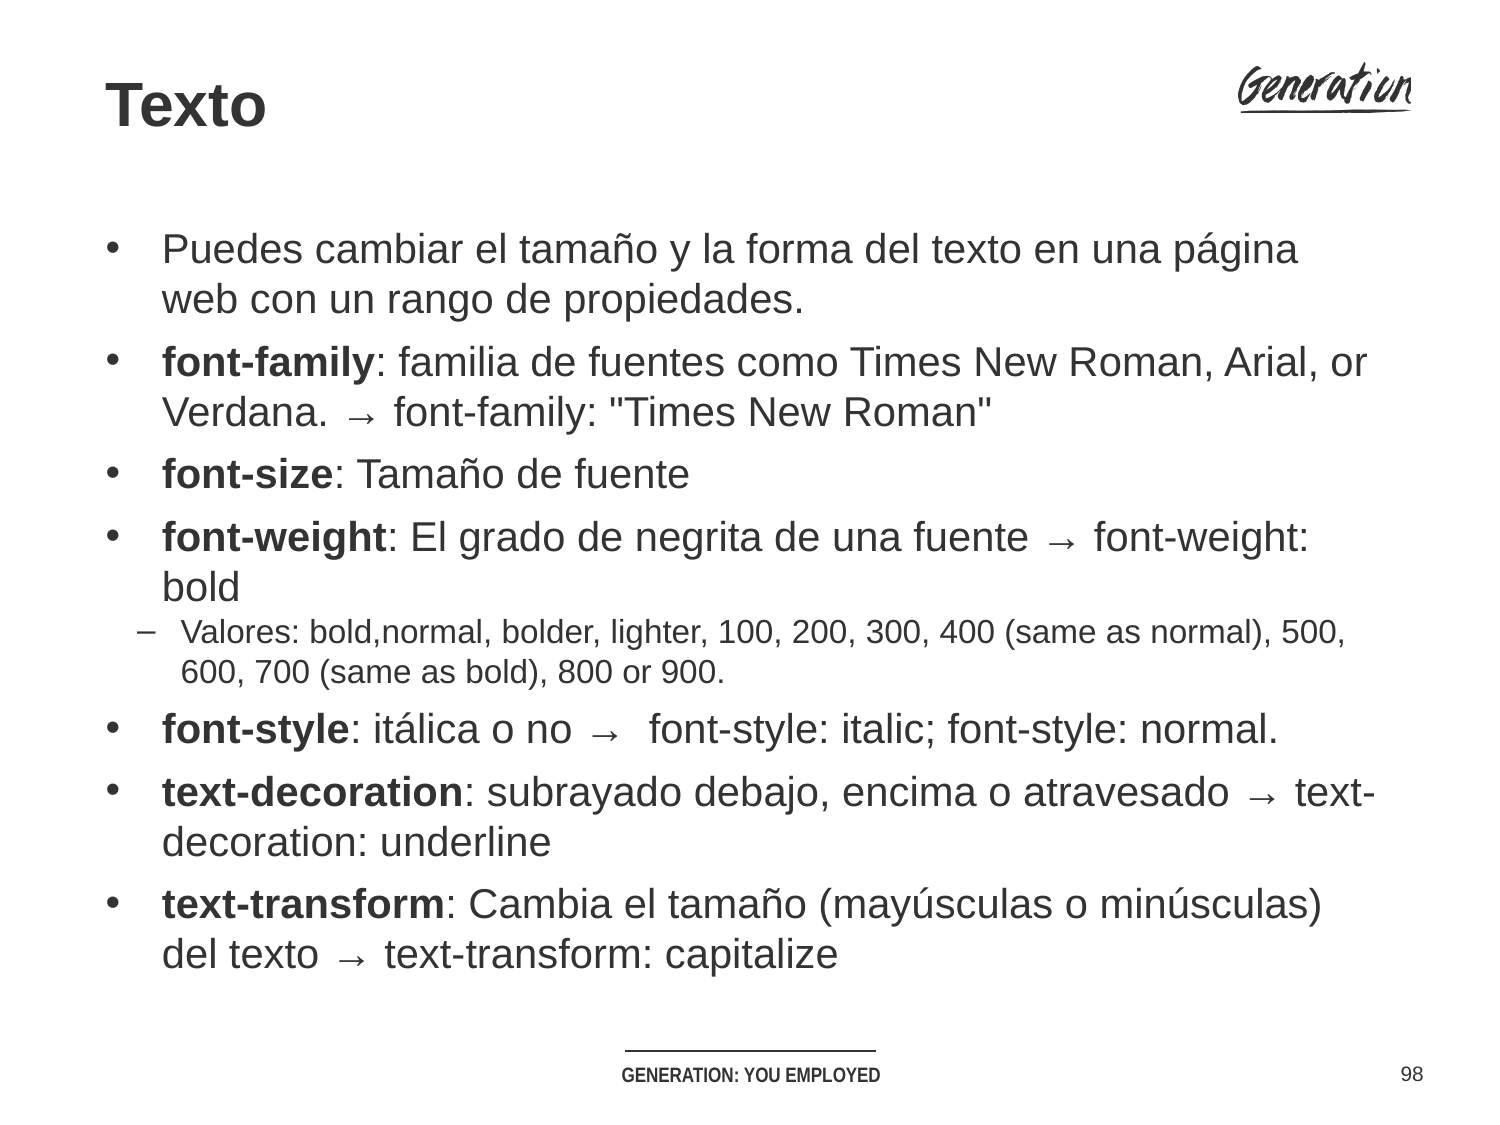

Texto
Puedes cambiar el tamaño y la forma del texto en una página web con un rango de propiedades.
font-family: familia de fuentes como Times New Roman, Arial, or Verdana. → font-family: "Times New Roman"
font-size: Tamaño de fuente
font-weight: El grado de negrita de una fuente → font-weight: bold
Valores: bold,normal, bolder, lighter, 100, 200, 300, 400 (same as normal), 500, 600, 700 (same as bold), 800 or 900.
font-style: itálica o no →  font-style: italic; font-style: normal.
text-decoration: subrayado debajo, encima o atravesado → text-decoration: underline
text-transform: Cambia el tamaño (mayúsculas o minúsculas) del texto → text-transform: capitalize